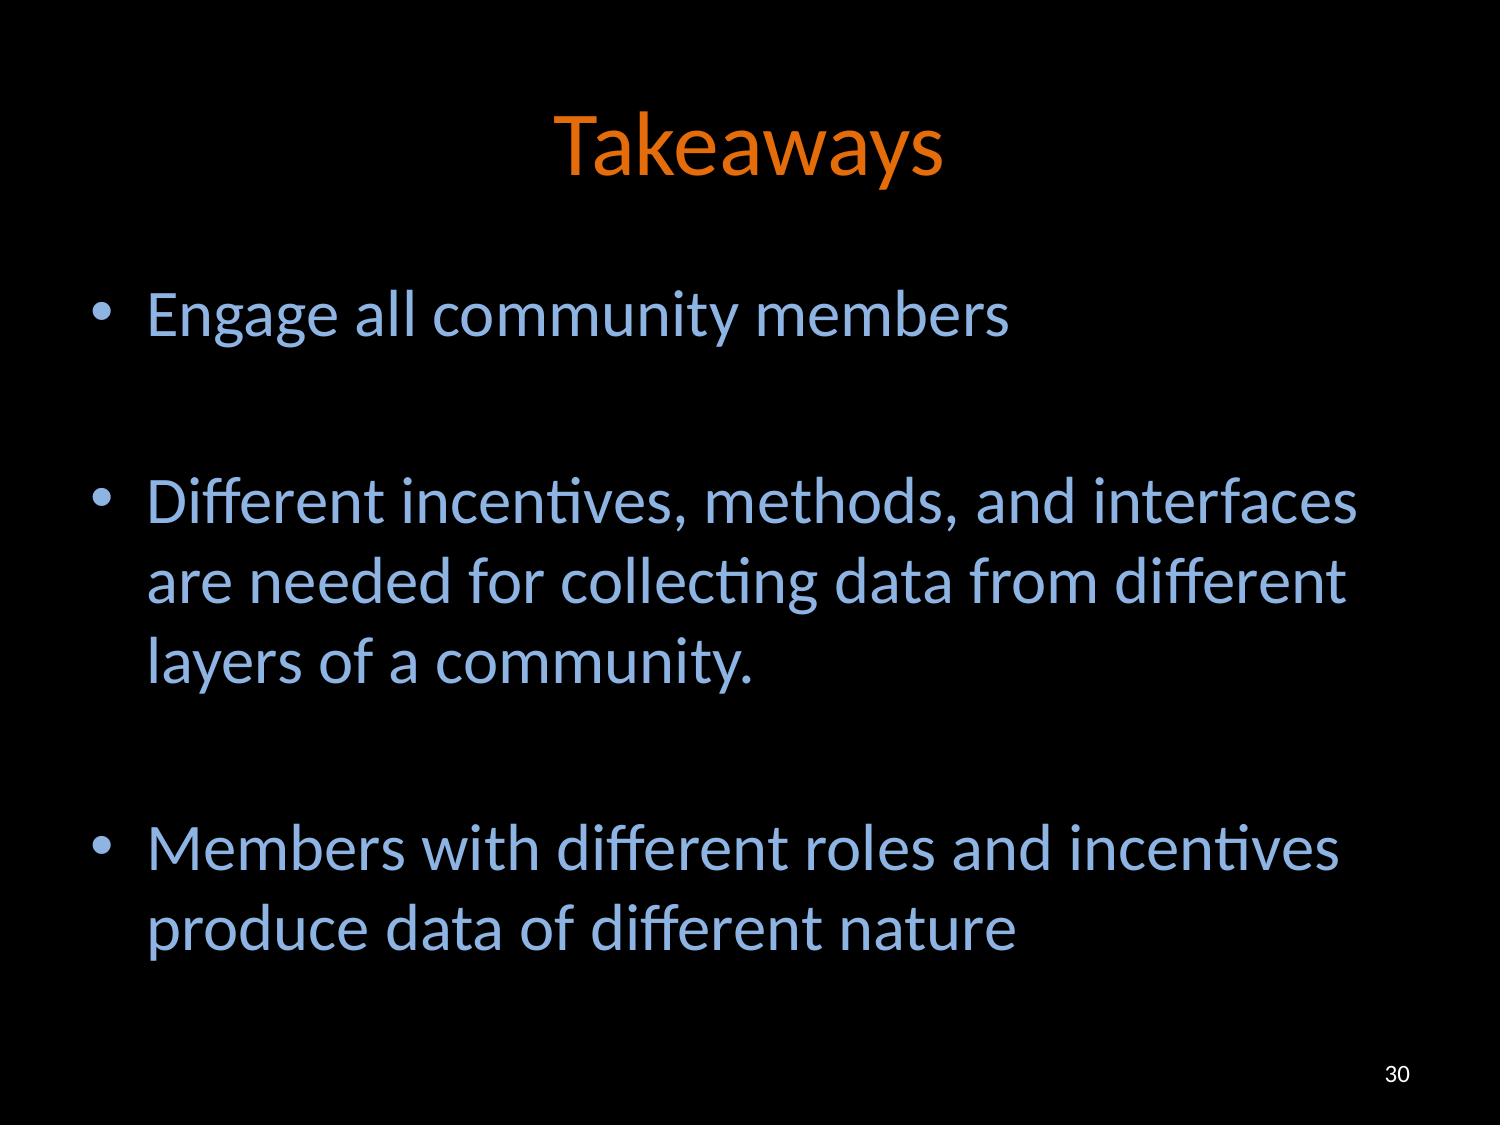

# Takeaways
Engage all community members

Different incentives, methods, and interfaces are needed for collecting data from different layers of a community.

Members with different roles and incentives produce data of different nature
30